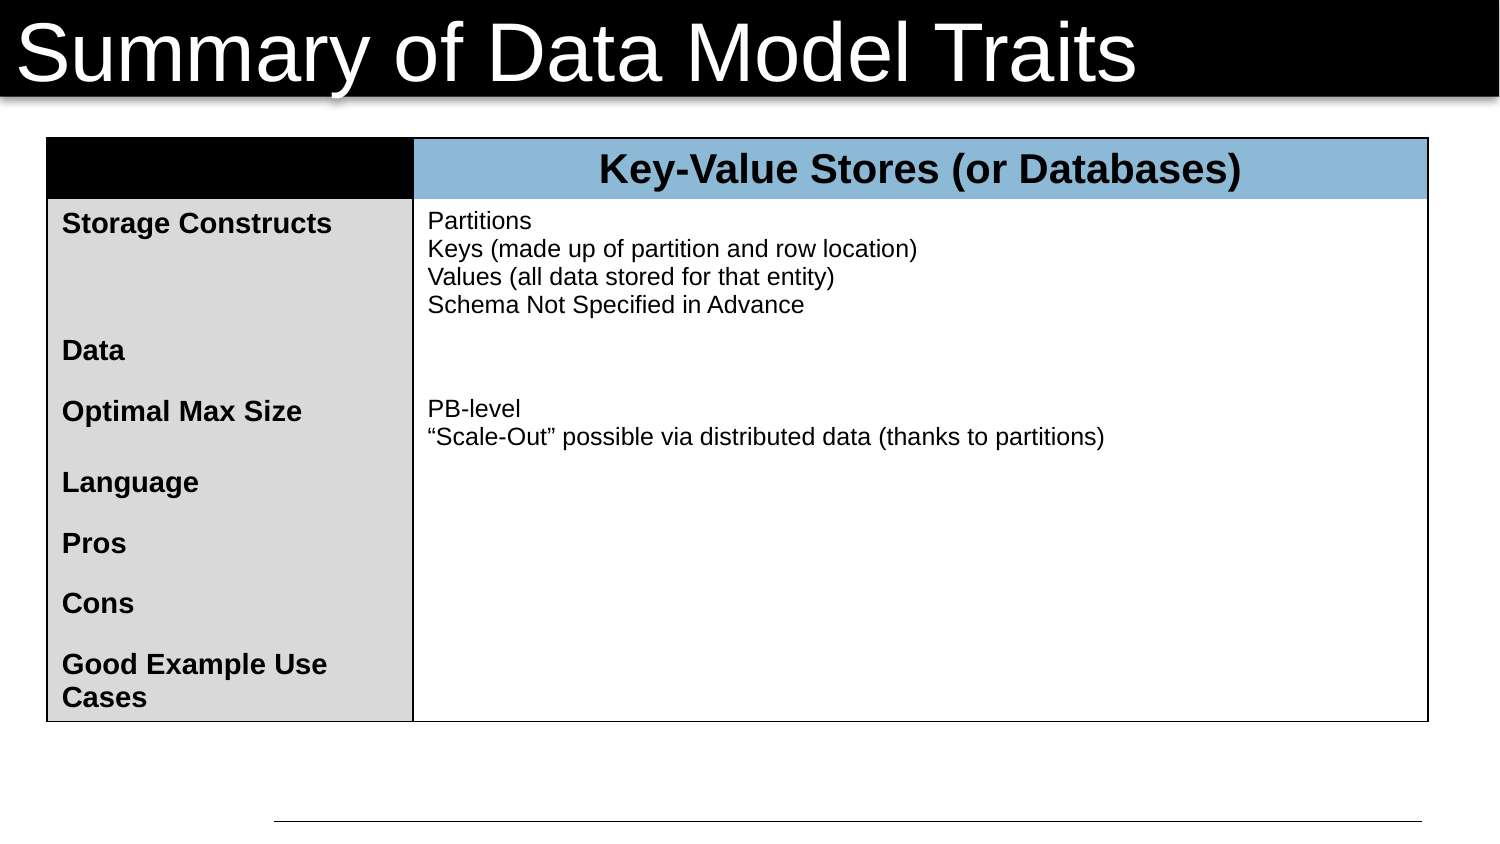

# Summary of Data Model Traits
|  | Key-Value Stores (or Databases) |
| --- | --- |
| Storage Constructs | Partitions Keys (made up of partition and row location) Values (all data stored for that entity) Schema Not Specified in Advance |
| Data |  |
| Optimal Max Size | PB-level “Scale-Out” possible via distributed data (thanks to partitions) |
| Language |  |
| Pros |  |
| Cons |  |
| Good Example Use Cases |  |